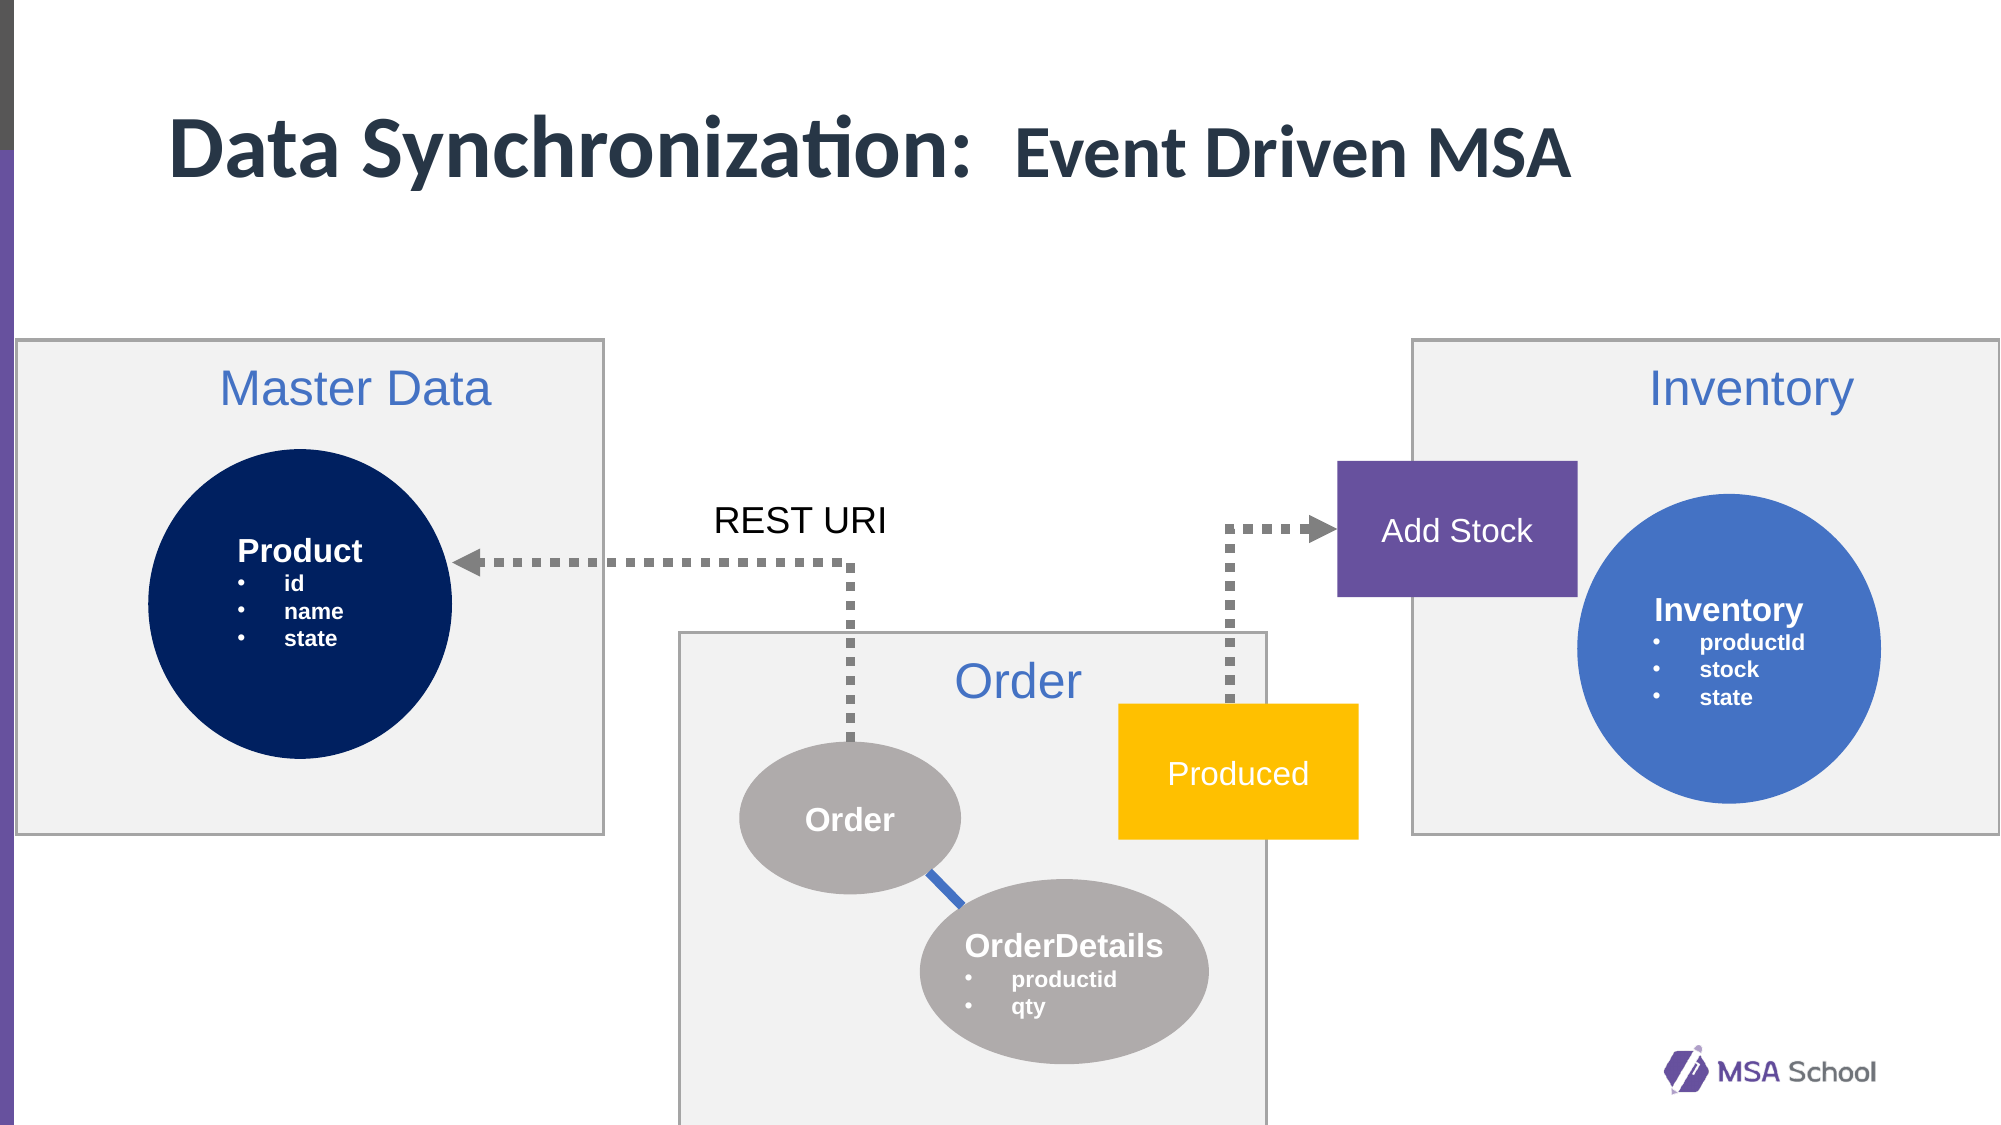

# Data Synchronization:  Event Driven MSA
Master Data
Product
id
name
state

Inventory
Add Stock
REST URI
Inventory
productId
stock
state
Order
Order
OrderDetails
productid
qty
Produced